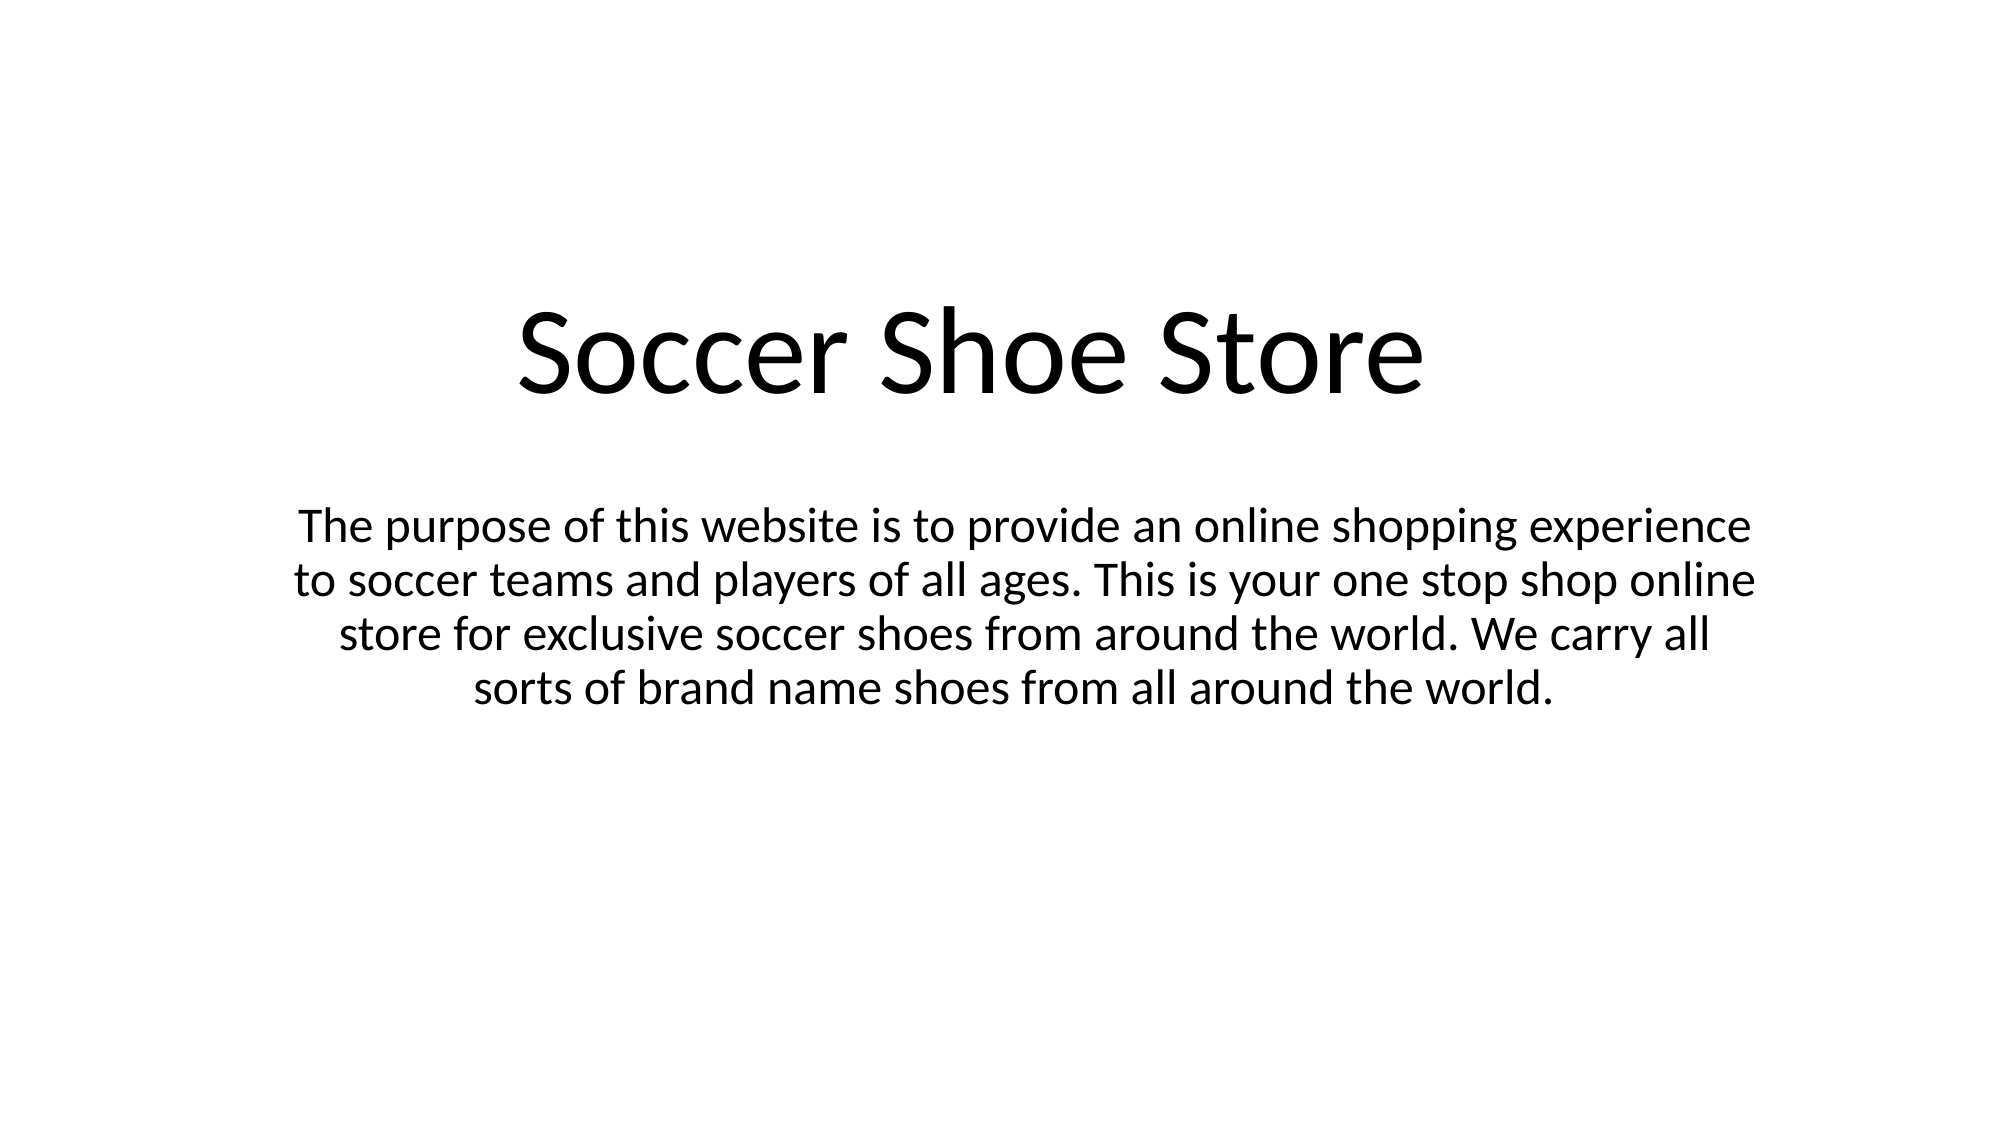

# Soccer Shoe Store
The purpose of this website is to provide an online shopping experience to soccer teams and players of all ages. This is your one stop shop online store for exclusive soccer shoes from around the world. We carry all sorts of brand name shoes from all around the world.